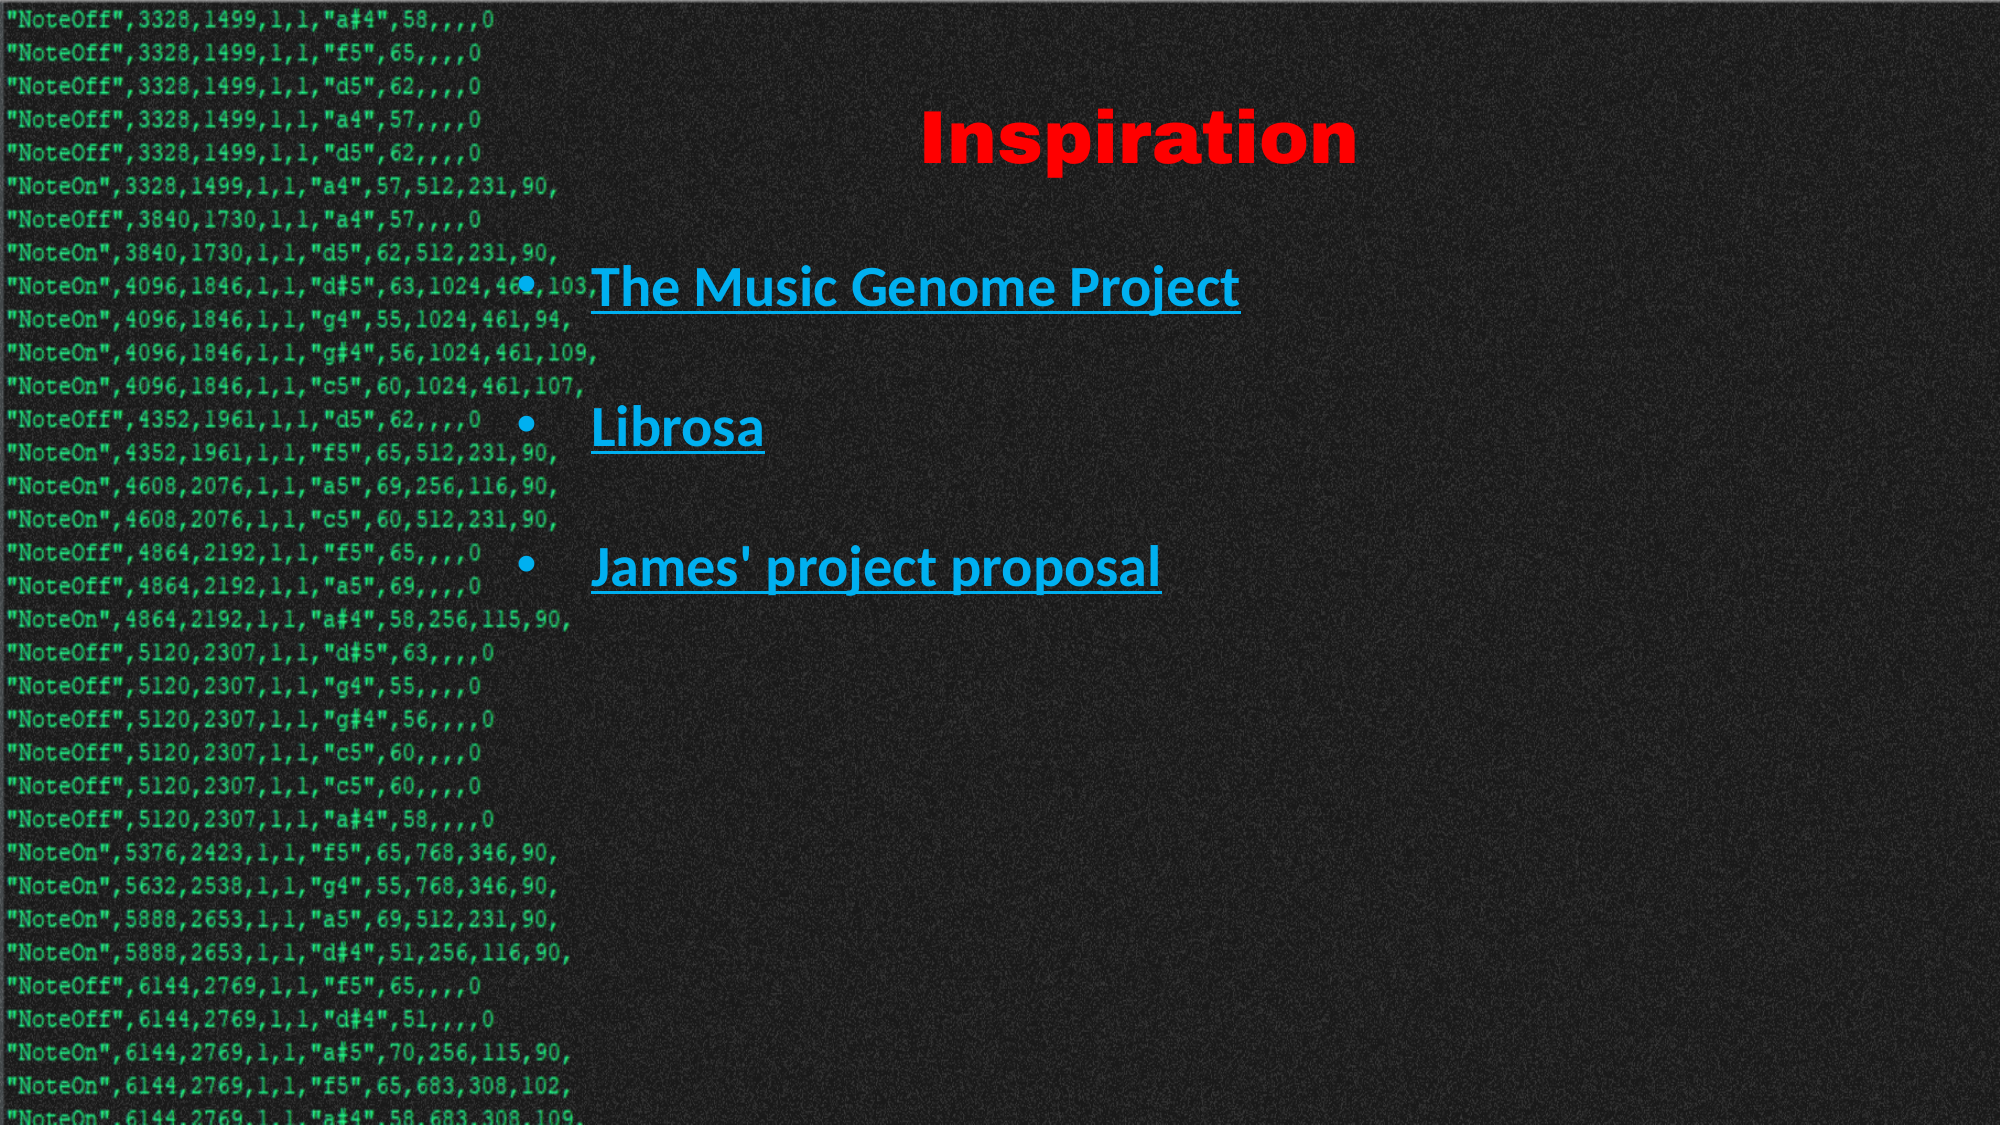

Inspiration

The Music Genome Project

Librosa

James' project proposal